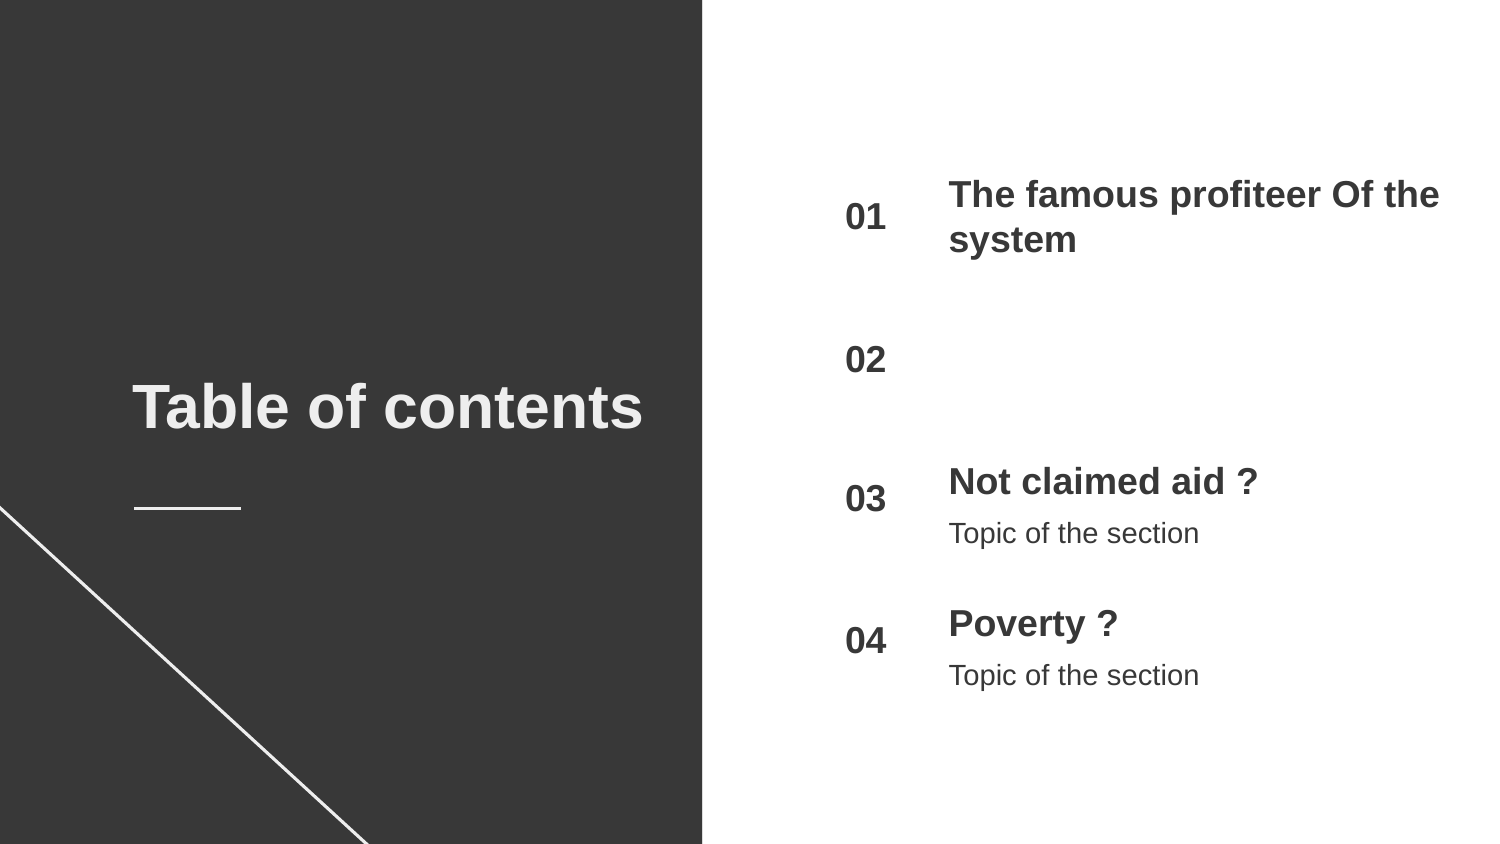

The famous profiteer Of the system
01
#
02
Table of contents
Not claimed aid ?
03
Topic of the section
Poverty ?
04
Topic of the section